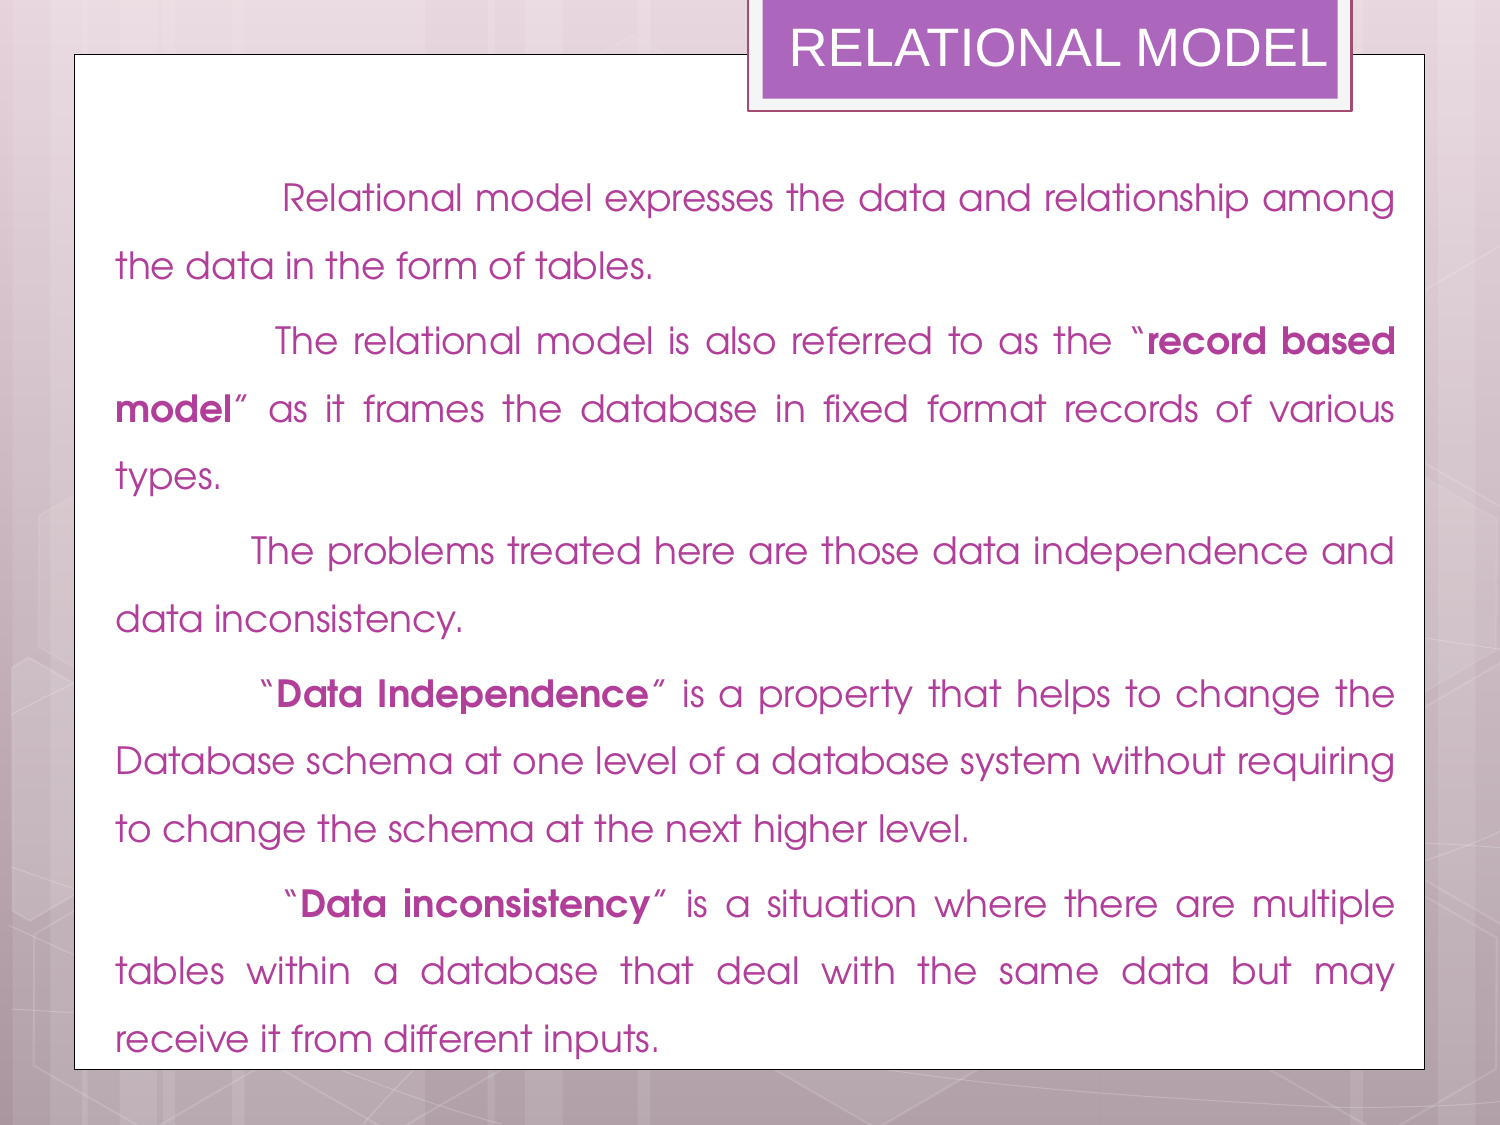

# RELATIONAL MODEL
             Relational model expresses the data and relationship among the data in the form of tables.
           The relational model is also referred to as the “record based model” as it frames the database in fixed format records of various types.
           The problems treated here are those data independence and data inconsistency.
          “Data Independence” is a property that helps to change the Database schema at one level of a database system without requiring to change the schema at the next higher level.
          “Data inconsistency” is a situation where there are multiple tables within a database that deal with the same data but may receive it from different inputs.